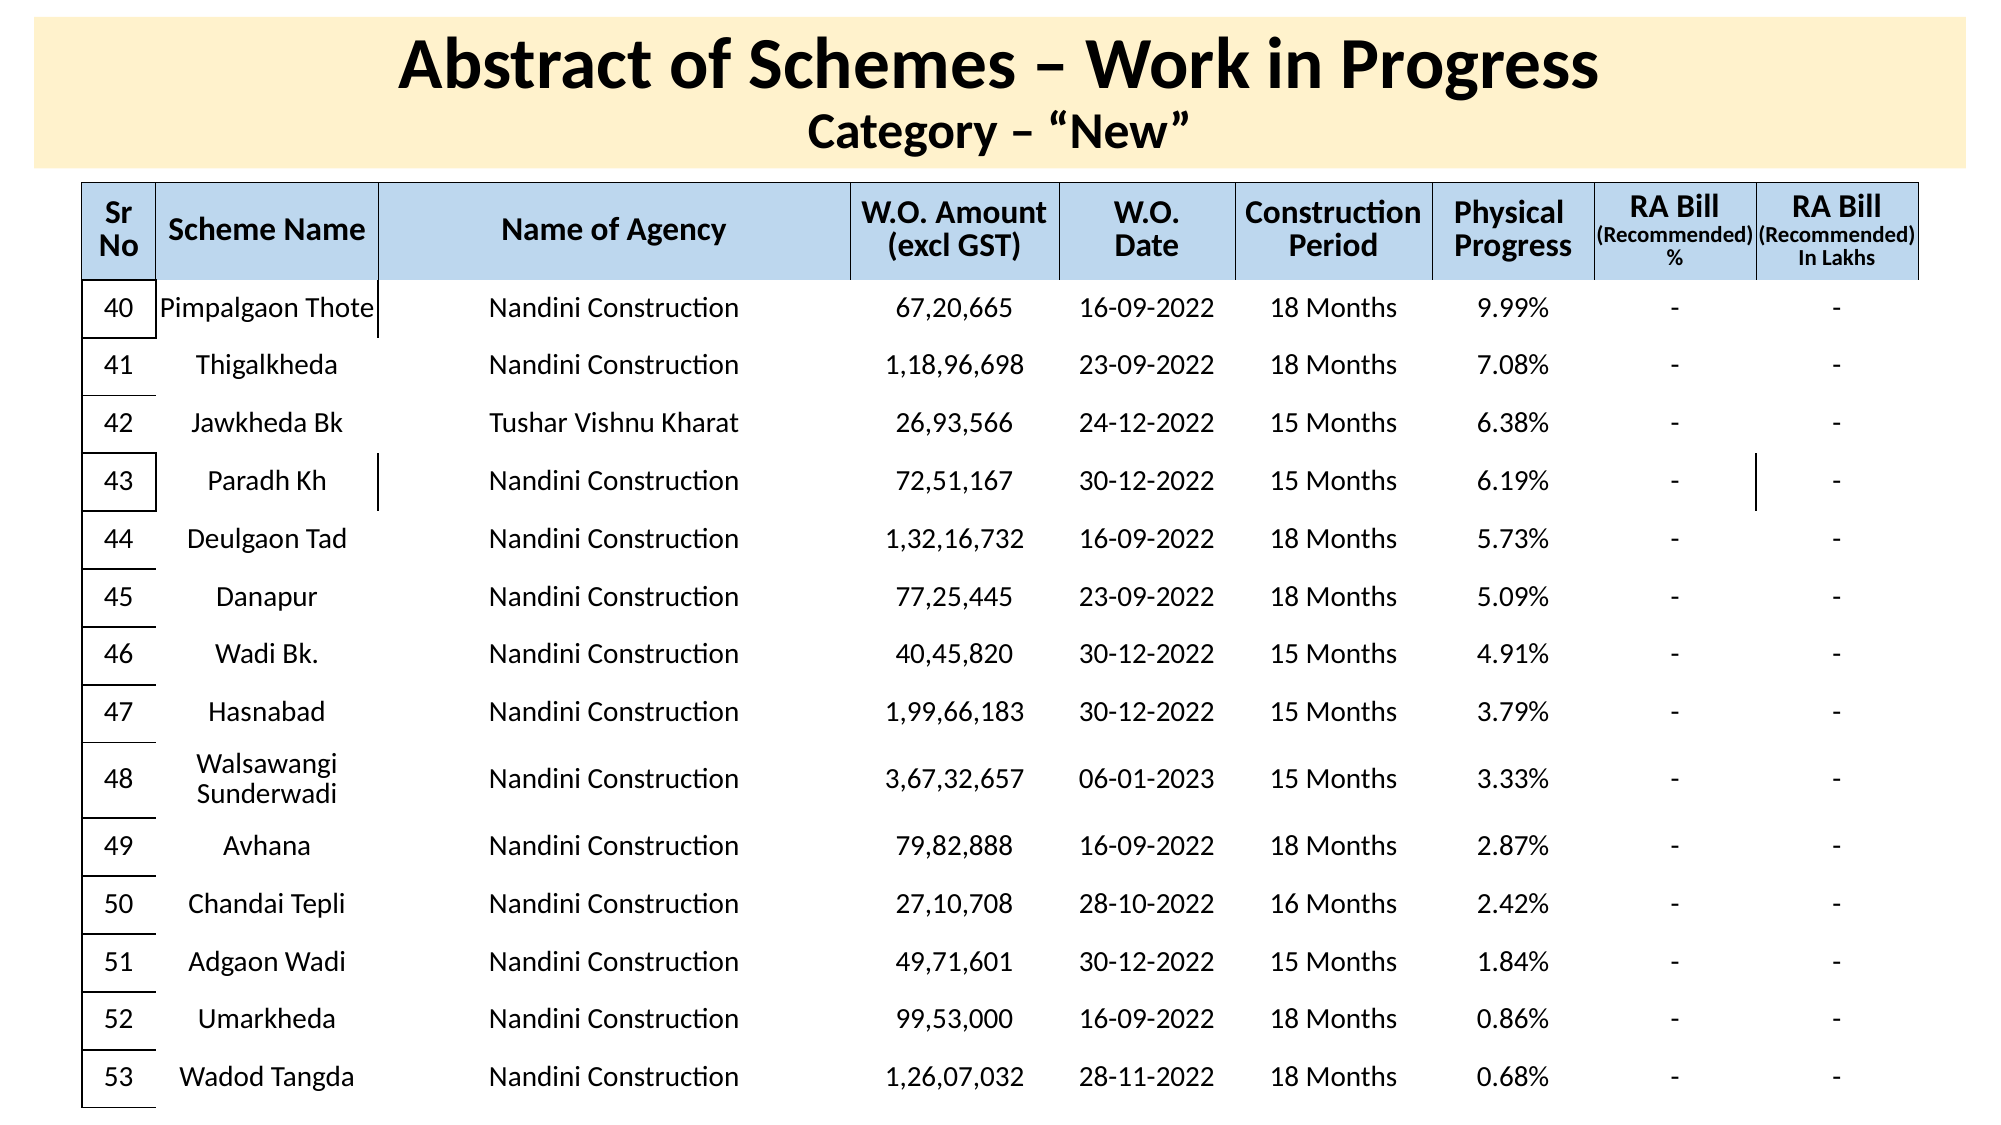

# Abstract of Schemes – Work in Progress Category – “New”
| Sr No | Scheme Name | Name of Agency | W.O. Amount (excl GST) | W.O. Date | Construction Period | Physical Progress | RA Bill (Recommended) % | RA Bill (Recommended) In Lakhs |
| --- | --- | --- | --- | --- | --- | --- | --- | --- |
| 40 | Pimpalgaon Thote | Nandini Construction | 67,20,665 | 16-09-2022 | 18 Months | 9.99% | - | - |
| --- | --- | --- | --- | --- | --- | --- | --- | --- |
| 41 | Thigalkheda | Nandini Construction | 1,18,96,698 | 23-09-2022 | 18 Months | 7.08% | - | - |
| 42 | Jawkheda Bk | Tushar Vishnu Kharat | 26,93,566 | 24-12-2022 | 15 Months | 6.38% | - | - |
| 43 | Paradh Kh | Nandini Construction | 72,51,167 | 30-12-2022 | 15 Months | 6.19% | - | - |
| 44 | Deulgaon Tad | Nandini Construction | 1,32,16,732 | 16-09-2022 | 18 Months | 5.73% | - | - |
| 45 | Danapur | Nandini Construction | 77,25,445 | 23-09-2022 | 18 Months | 5.09% | - | - |
| 46 | Wadi Bk. | Nandini Construction | 40,45,820 | 30-12-2022 | 15 Months | 4.91% | - | - |
| 47 | Hasnabad | Nandini Construction | 1,99,66,183 | 30-12-2022 | 15 Months | 3.79% | - | - |
| 48 | Walsawangi Sunderwadi | Nandini Construction | 3,67,32,657 | 06-01-2023 | 15 Months | 3.33% | - | - |
| 49 | Avhana | Nandini Construction | 79,82,888 | 16-09-2022 | 18 Months | 2.87% | - | - |
| 50 | Chandai Tepli | Nandini Construction | 27,10,708 | 28-10-2022 | 16 Months | 2.42% | - | - |
| 51 | Adgaon Wadi | Nandini Construction | 49,71,601 | 30-12-2022 | 15 Months | 1.84% | - | - |
| 52 | Umarkheda | Nandini Construction | 99,53,000 | 16-09-2022 | 18 Months | 0.86% | - | - |
| 53 | Wadod Tangda | Nandini Construction | 1,26,07,032 | 28-11-2022 | 18 Months | 0.68% | - | - |